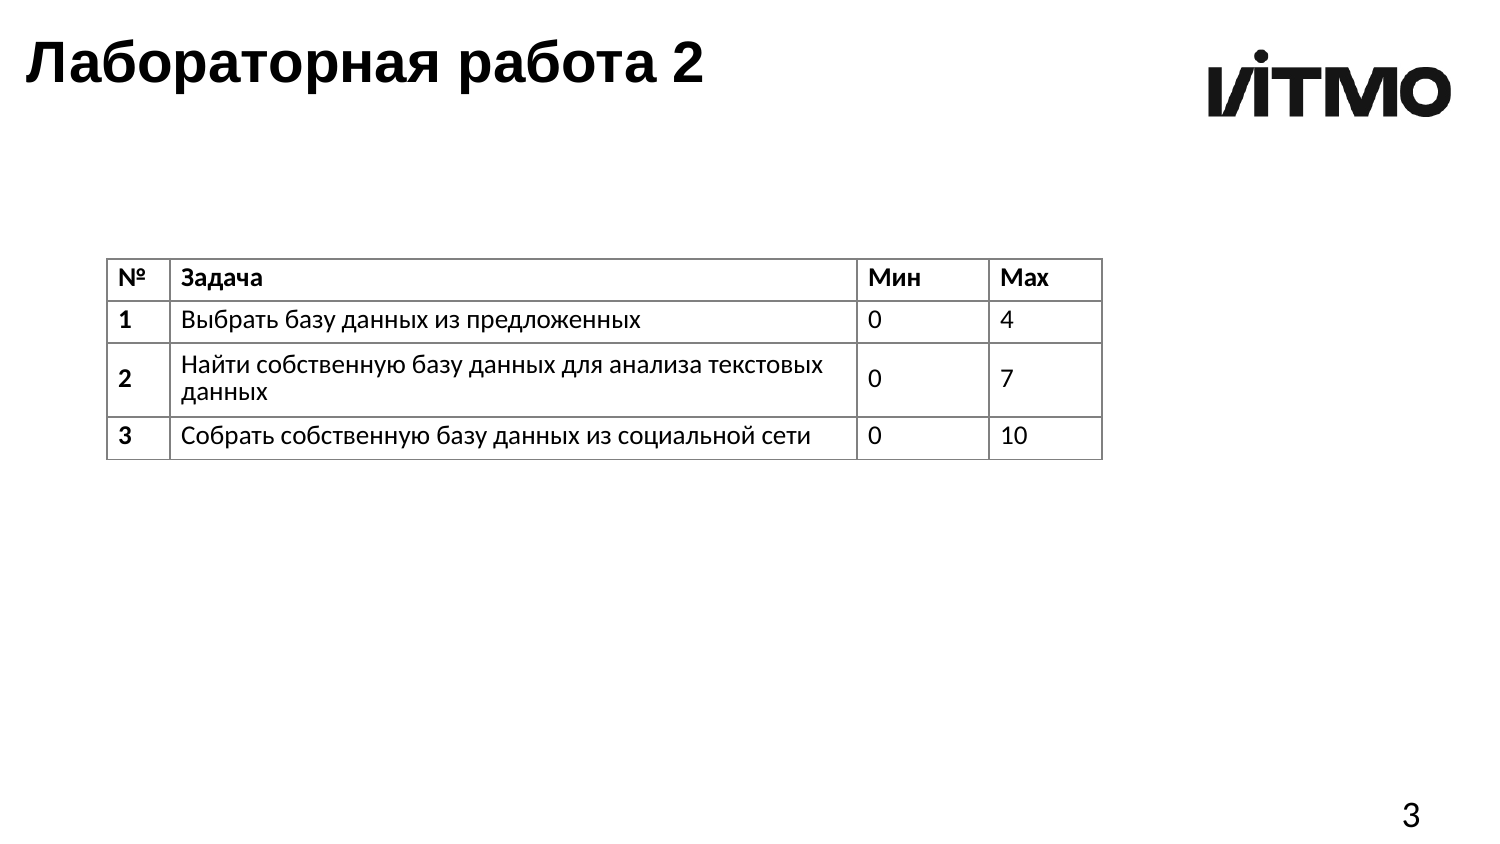

# Лабораторная работа 2
| № | Задача | Mин | Max |
| --- | --- | --- | --- |
| 1 | Выбрать базу данных из предложенных | 0 | 4 |
| 2 | Найти собственную базу данных для анализа текстовых данных | 0 | 7 |
| 3 | Собрать собственную базу данных из социальной сети | 0 | 10 |
3